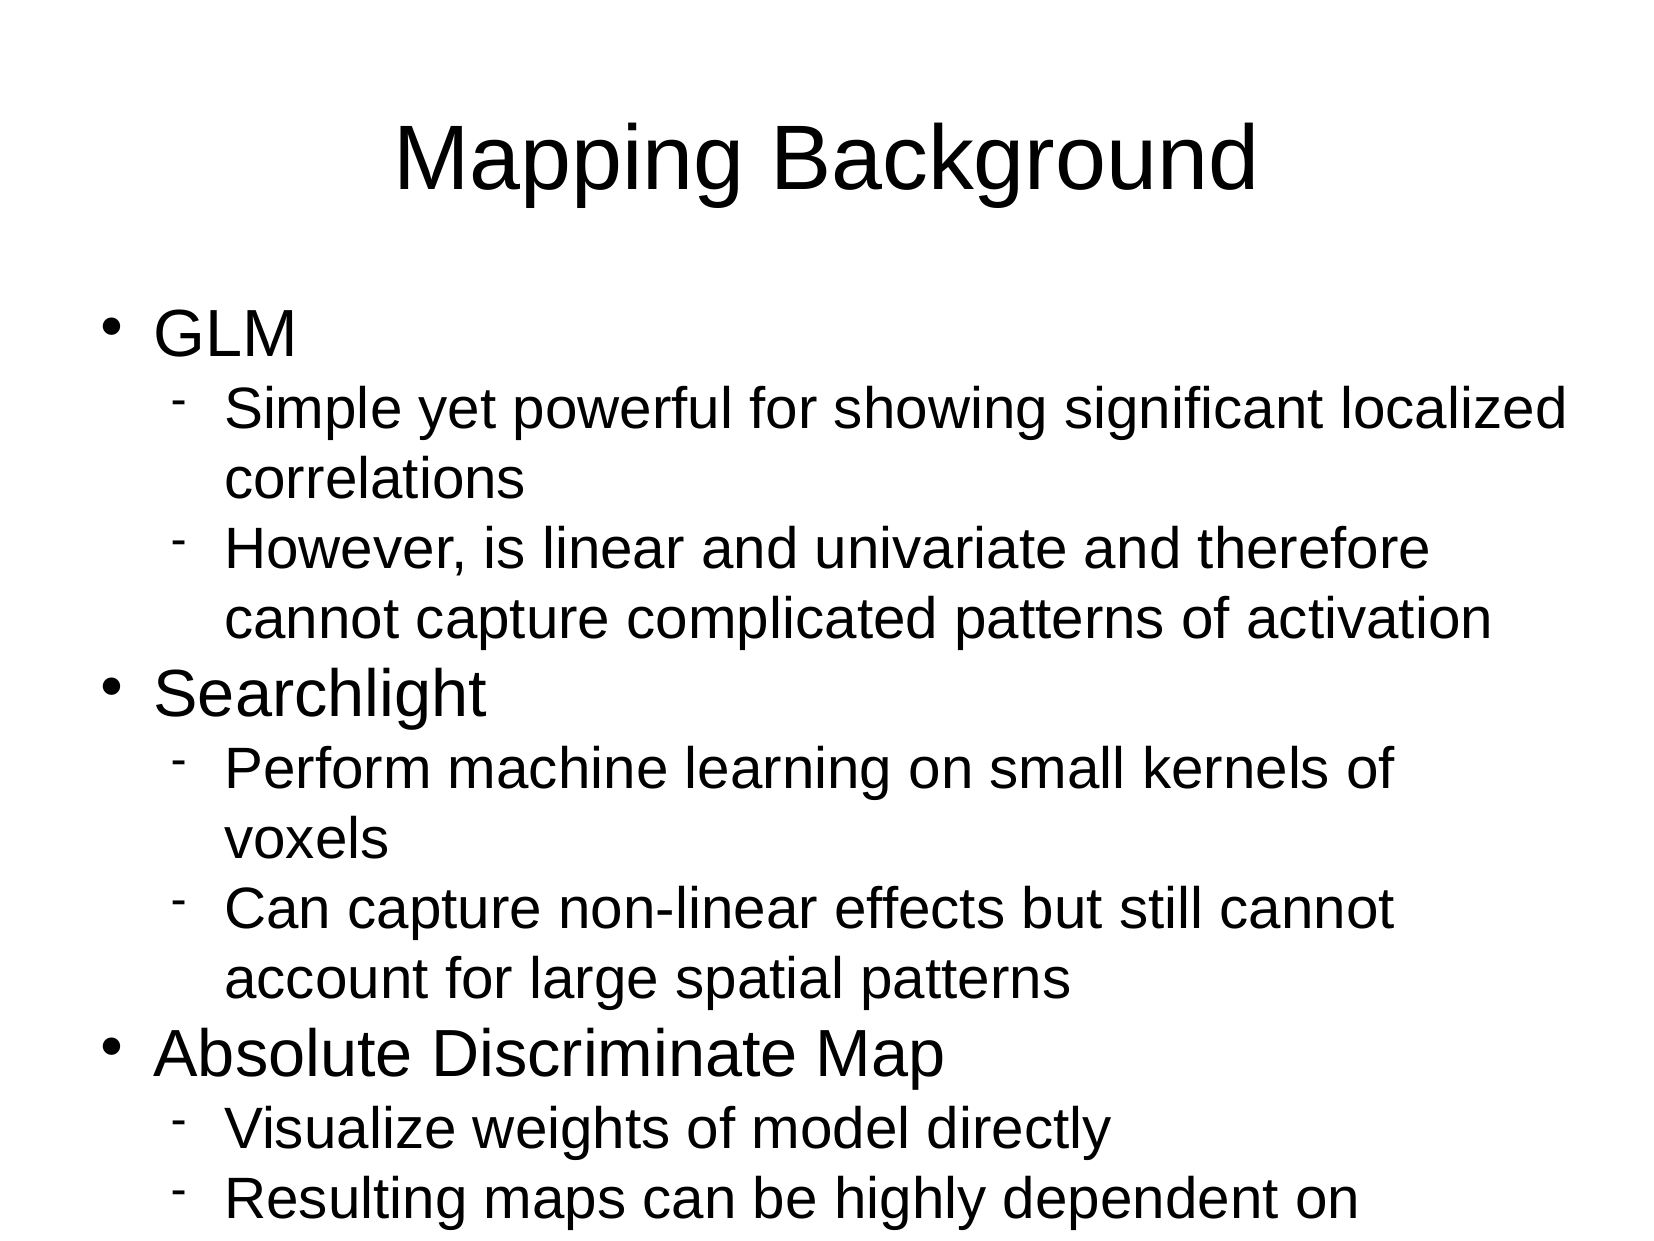

Mapping Background
GLM
Simple yet powerful for showing significant localized correlations
However, is linear and univariate and therefore cannot capture complicated patterns of activation
Searchlight
Perform machine learning on small kernels of voxels
Can capture non-linear effects but still cannot account for large spatial patterns
Absolute Discriminate Map
Visualize weights of model directly
Resulting maps can be highly dependent on regularization of the model
Easy to visualize when model is linear and model dimensionality is the same as input dimensionality
How can we generalize to non-linear and complex models?